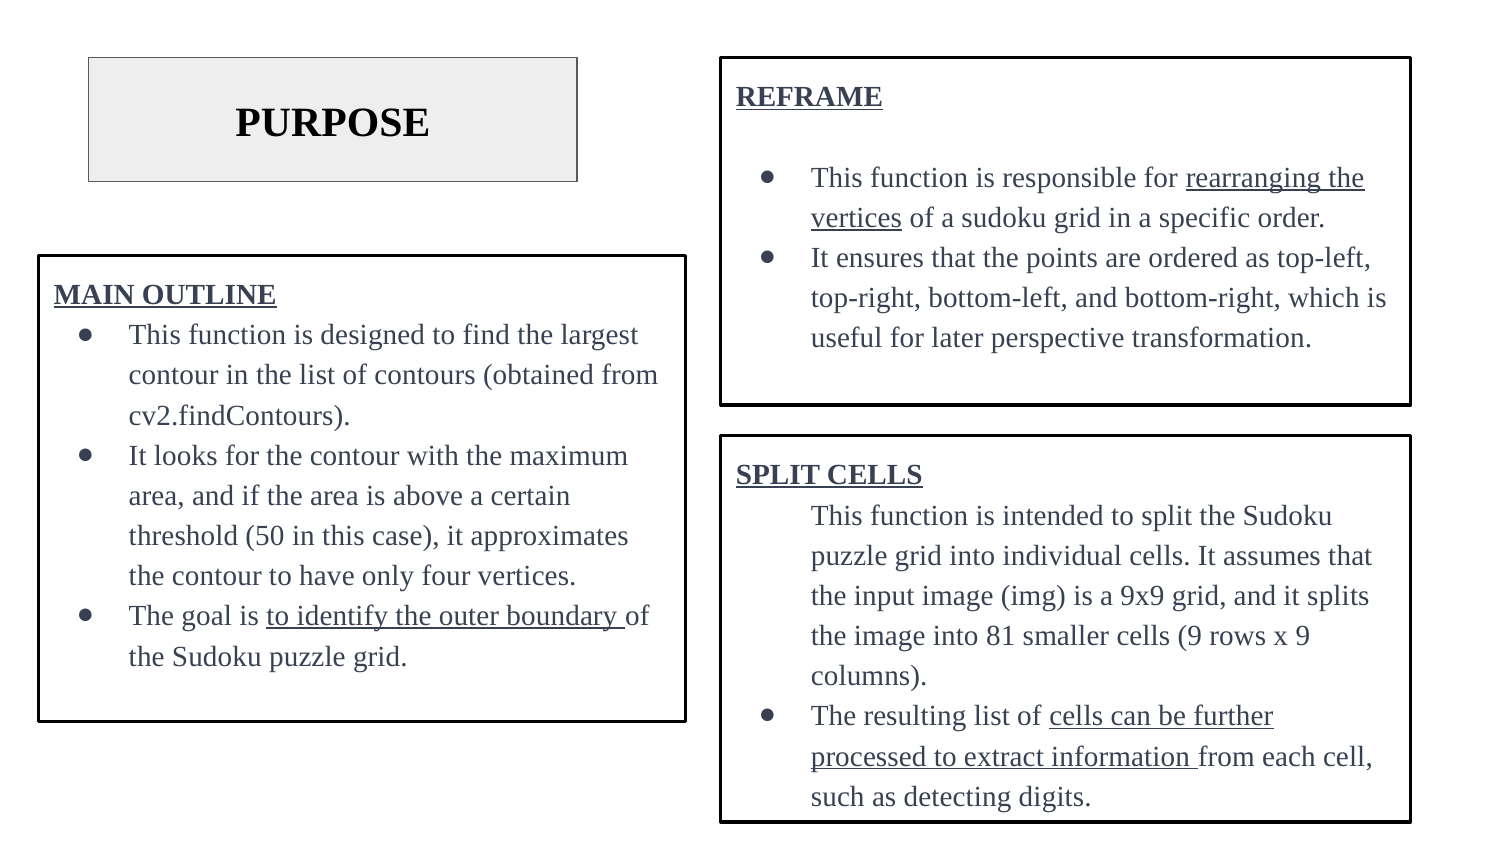

PURPOSE
REFRAME

This function is responsible for rearranging the vertices of a sudoku grid in a specific order.
It ensures that the points are ordered as top-left, top-right, bottom-left, and bottom-right, which is useful for later perspective transformation.

MAIN OUTLINE
This function is designed to find the largest contour in the list of contours (obtained from cv2.findContours).
It looks for the contour with the maximum area, and if the area is above a certain threshold (50 in this case), it approximates the contour to have only four vertices.
The goal is to identify the outer boundary of the Sudoku puzzle grid.

SPLIT CELLS
This function is intended to split the Sudoku puzzle grid into individual cells. It assumes that the input image (img) is a 9x9 grid, and it splits the image into 81 smaller cells (9 rows x 9 columns).
The resulting list of cells can be further processed to extract information from each cell, such as detecting digits.